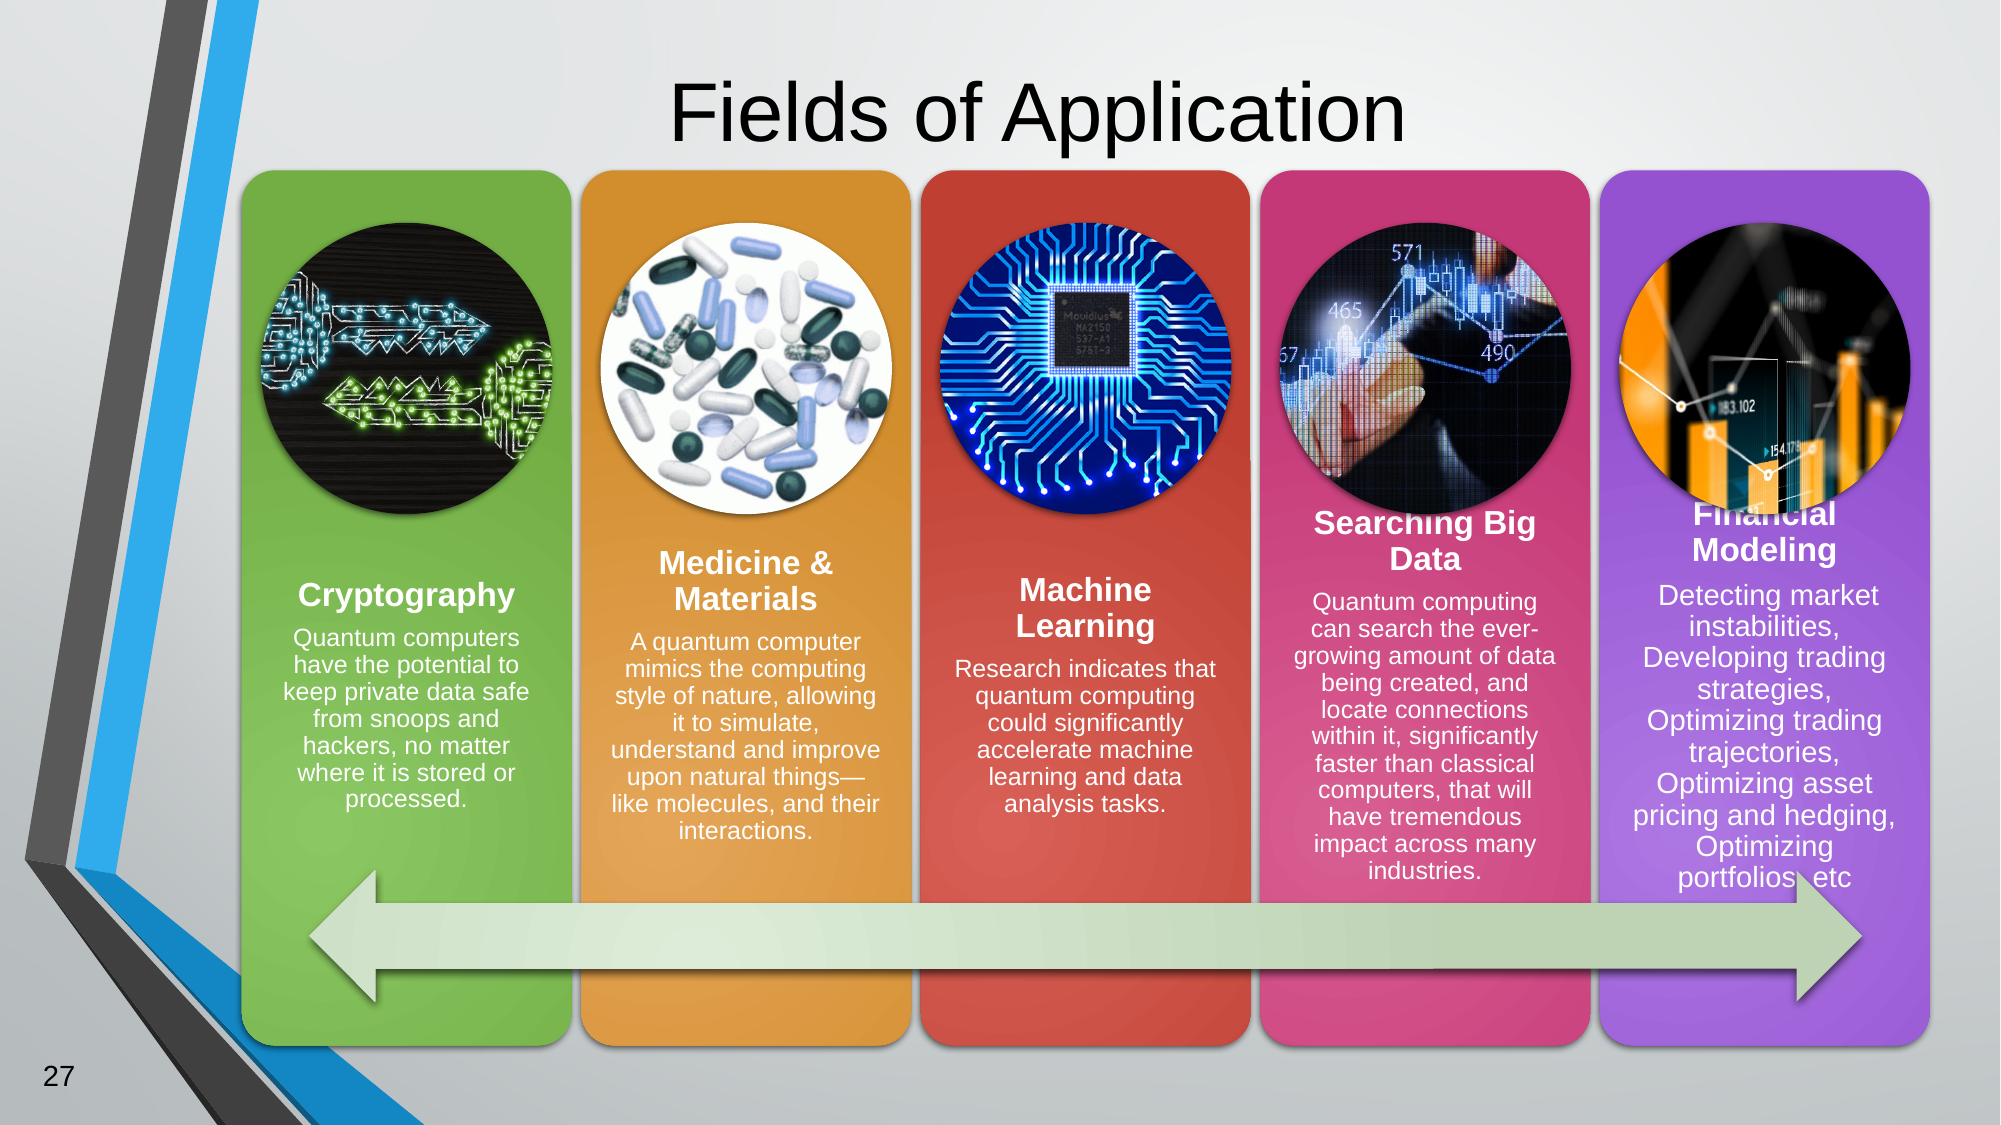

# Fields of Application
Cryptography
Quantum computers have the potential to keep private data safe from snoops and hackers, no matter where it is stored or processed.
Medicine & Materials
A quantum computer mimics the computing style of nature, allowing it to simulate, understand and improve upon natural things—like molecules, and their interactions.
Machine Learning
Research indicates that quantum computing could significantly accelerate machine learning and data analysis tasks.
Searching Big Data
Quantum computing can search the ever-growing amount of data being created, and locate connections within it, significantly faster than classical computers, that will have tremendous impact across many industries.
Financial Modeling
 Detecting market instabilities, Developing trading strategies, Optimizing trading trajectories, Optimizing asset pricing and hedging, Optimizing portfolios, etc
27